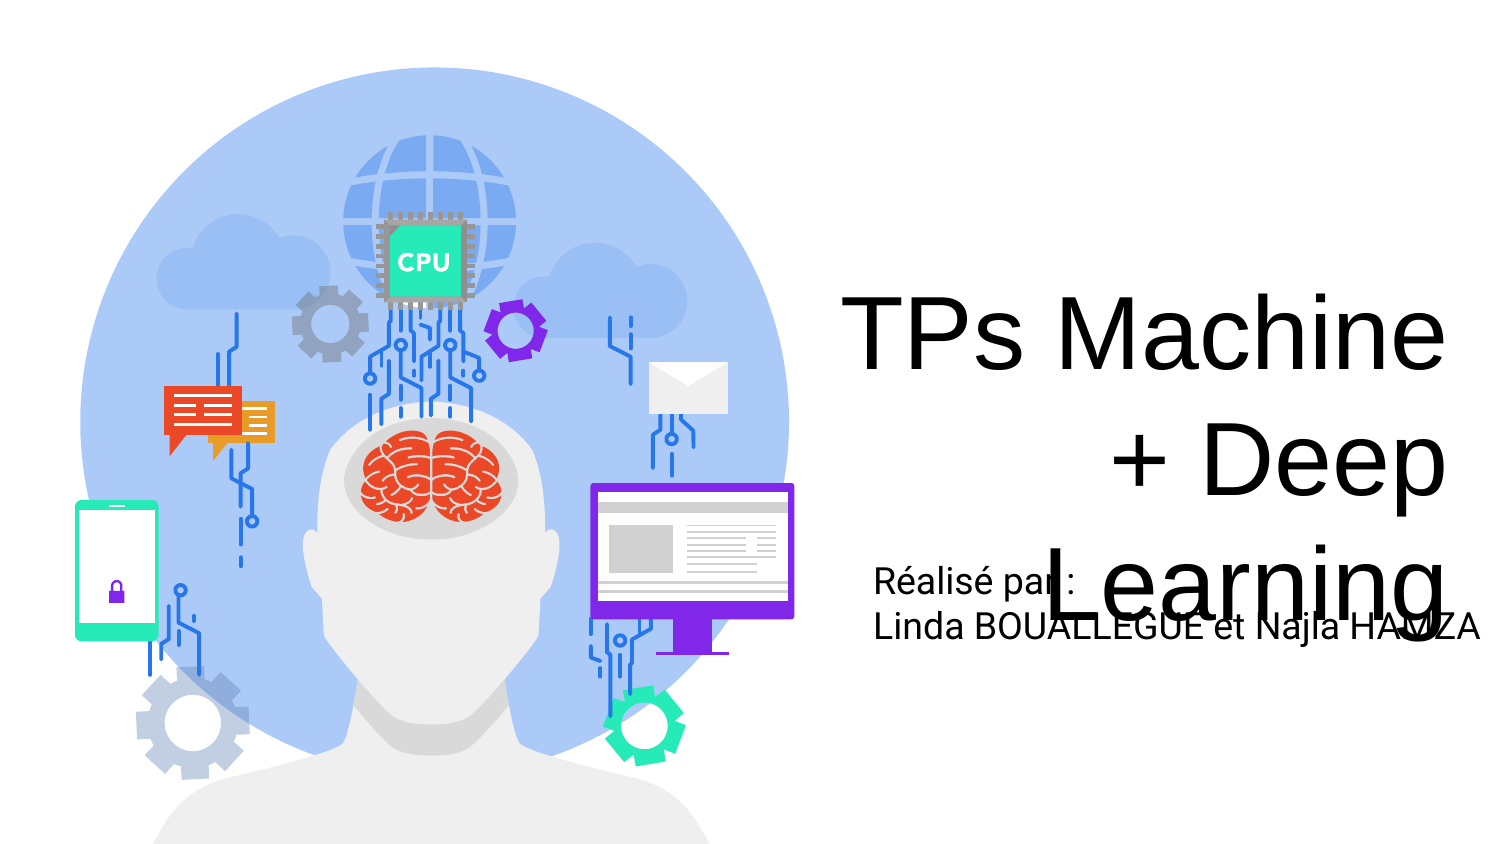

# TPs Machine + Deep Learning
Réalisé par :
Linda BOUALLEGUE et Najla HAMZA